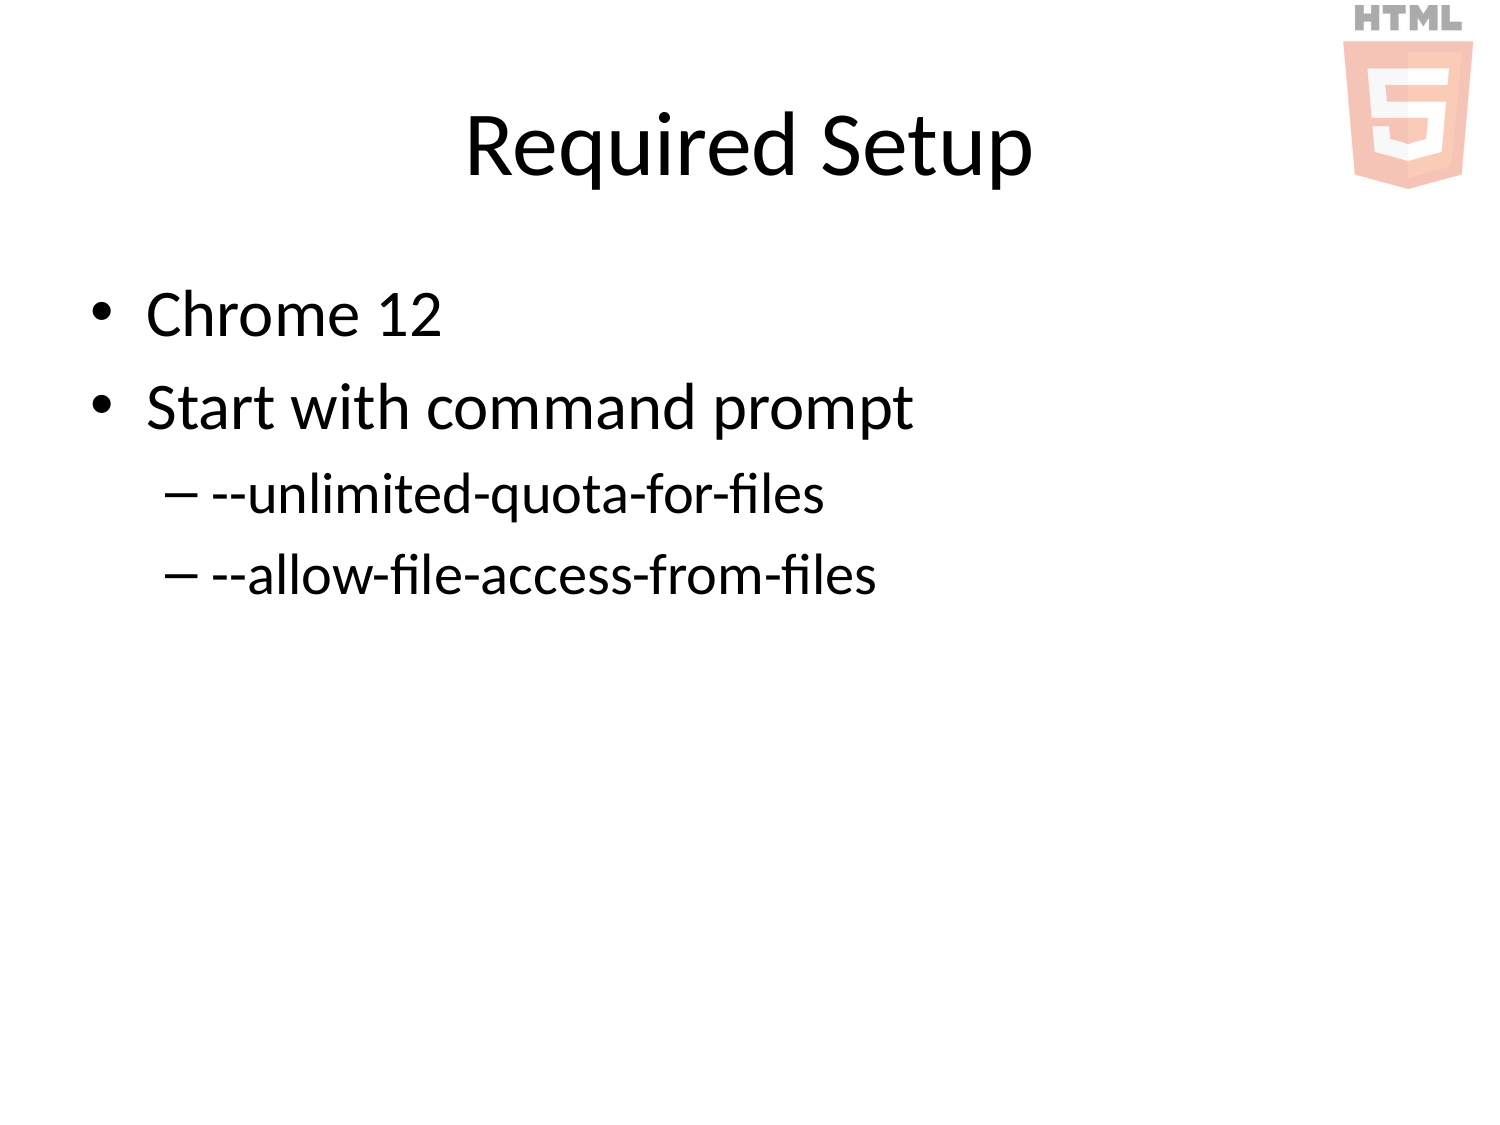

# Required Setup
Chrome 12
Start with command prompt
--unlimited-quota-for-files
--allow-file-access-from-files